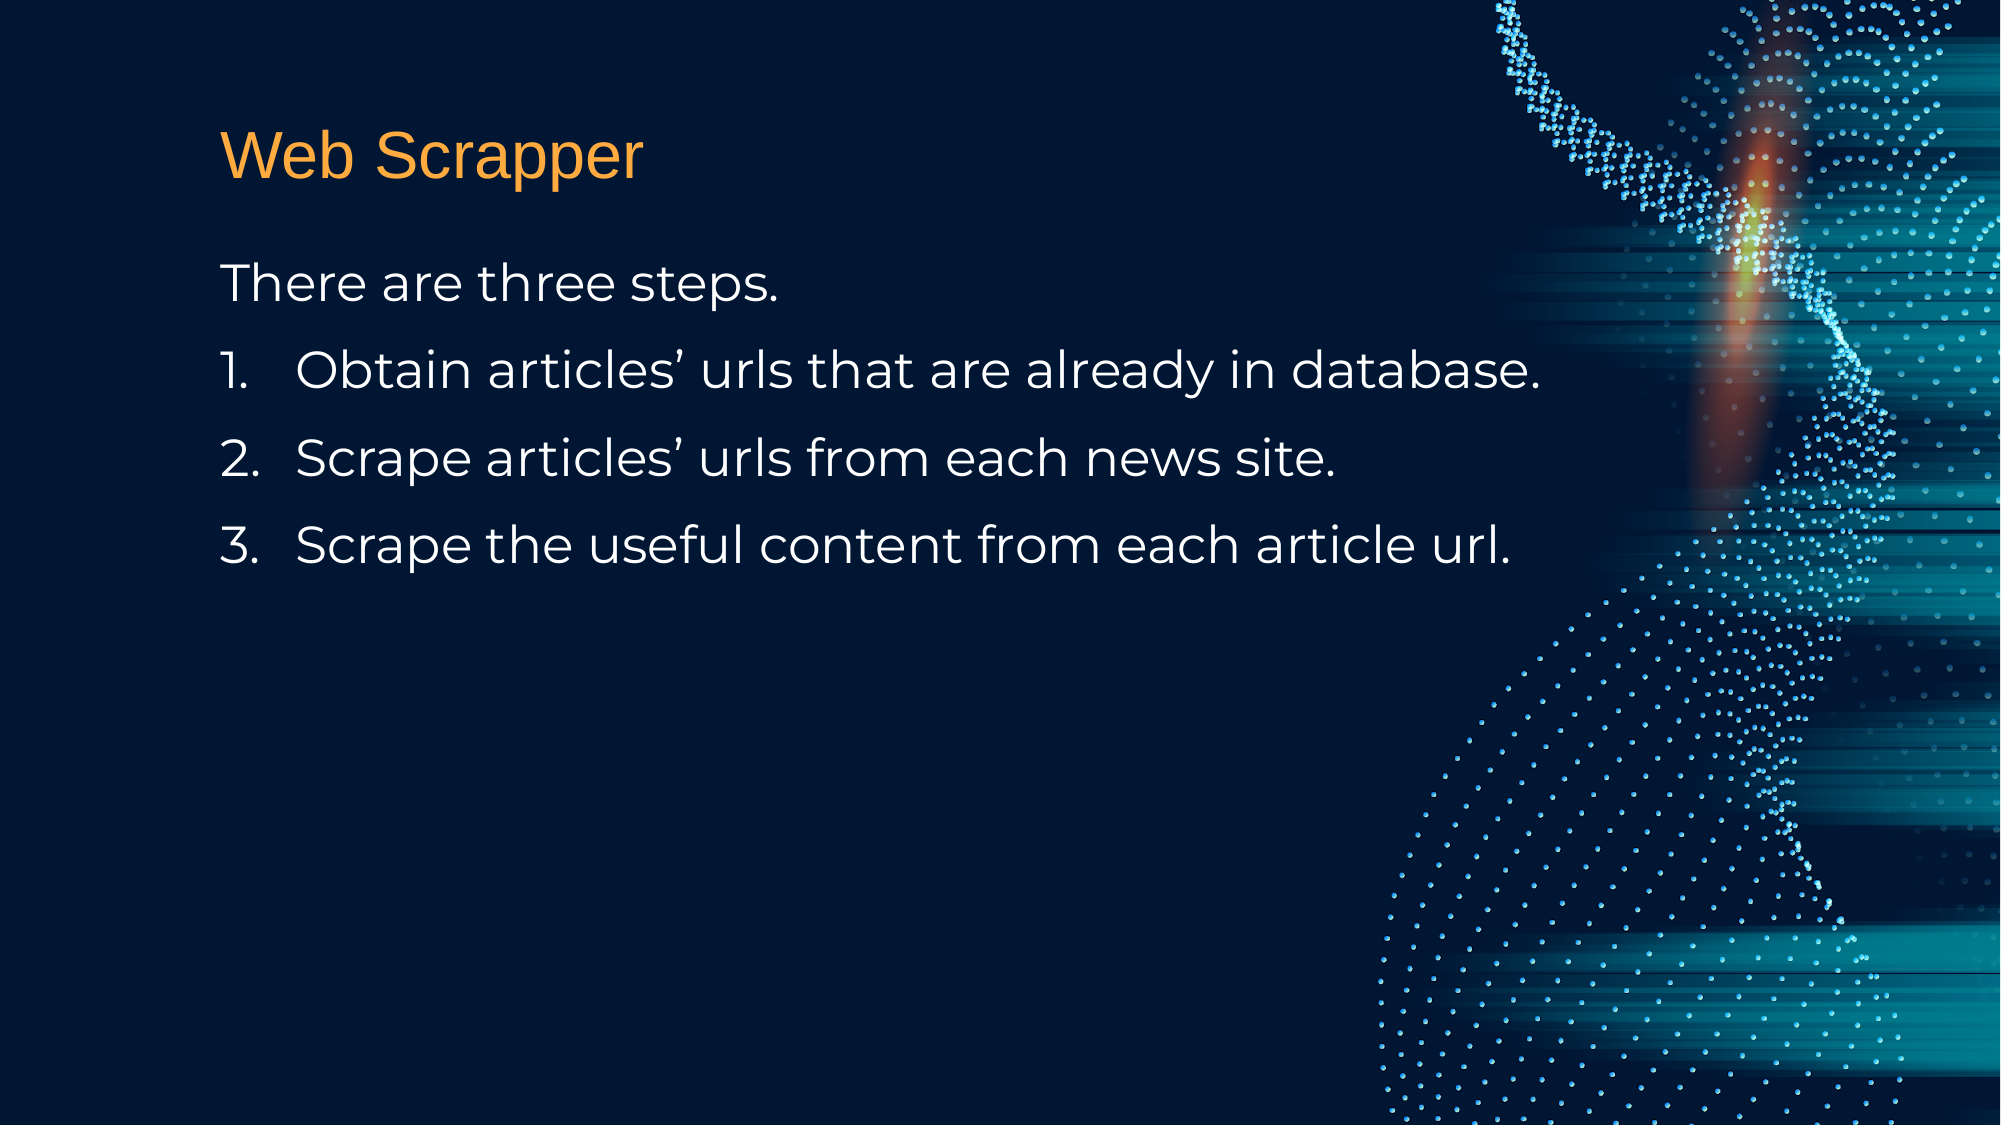

# Web Scrapper
There are three steps.
Obtain articles’ urls that are already in database.
Scrape articles’ urls from each news site.
Scrape the useful content from each article url.